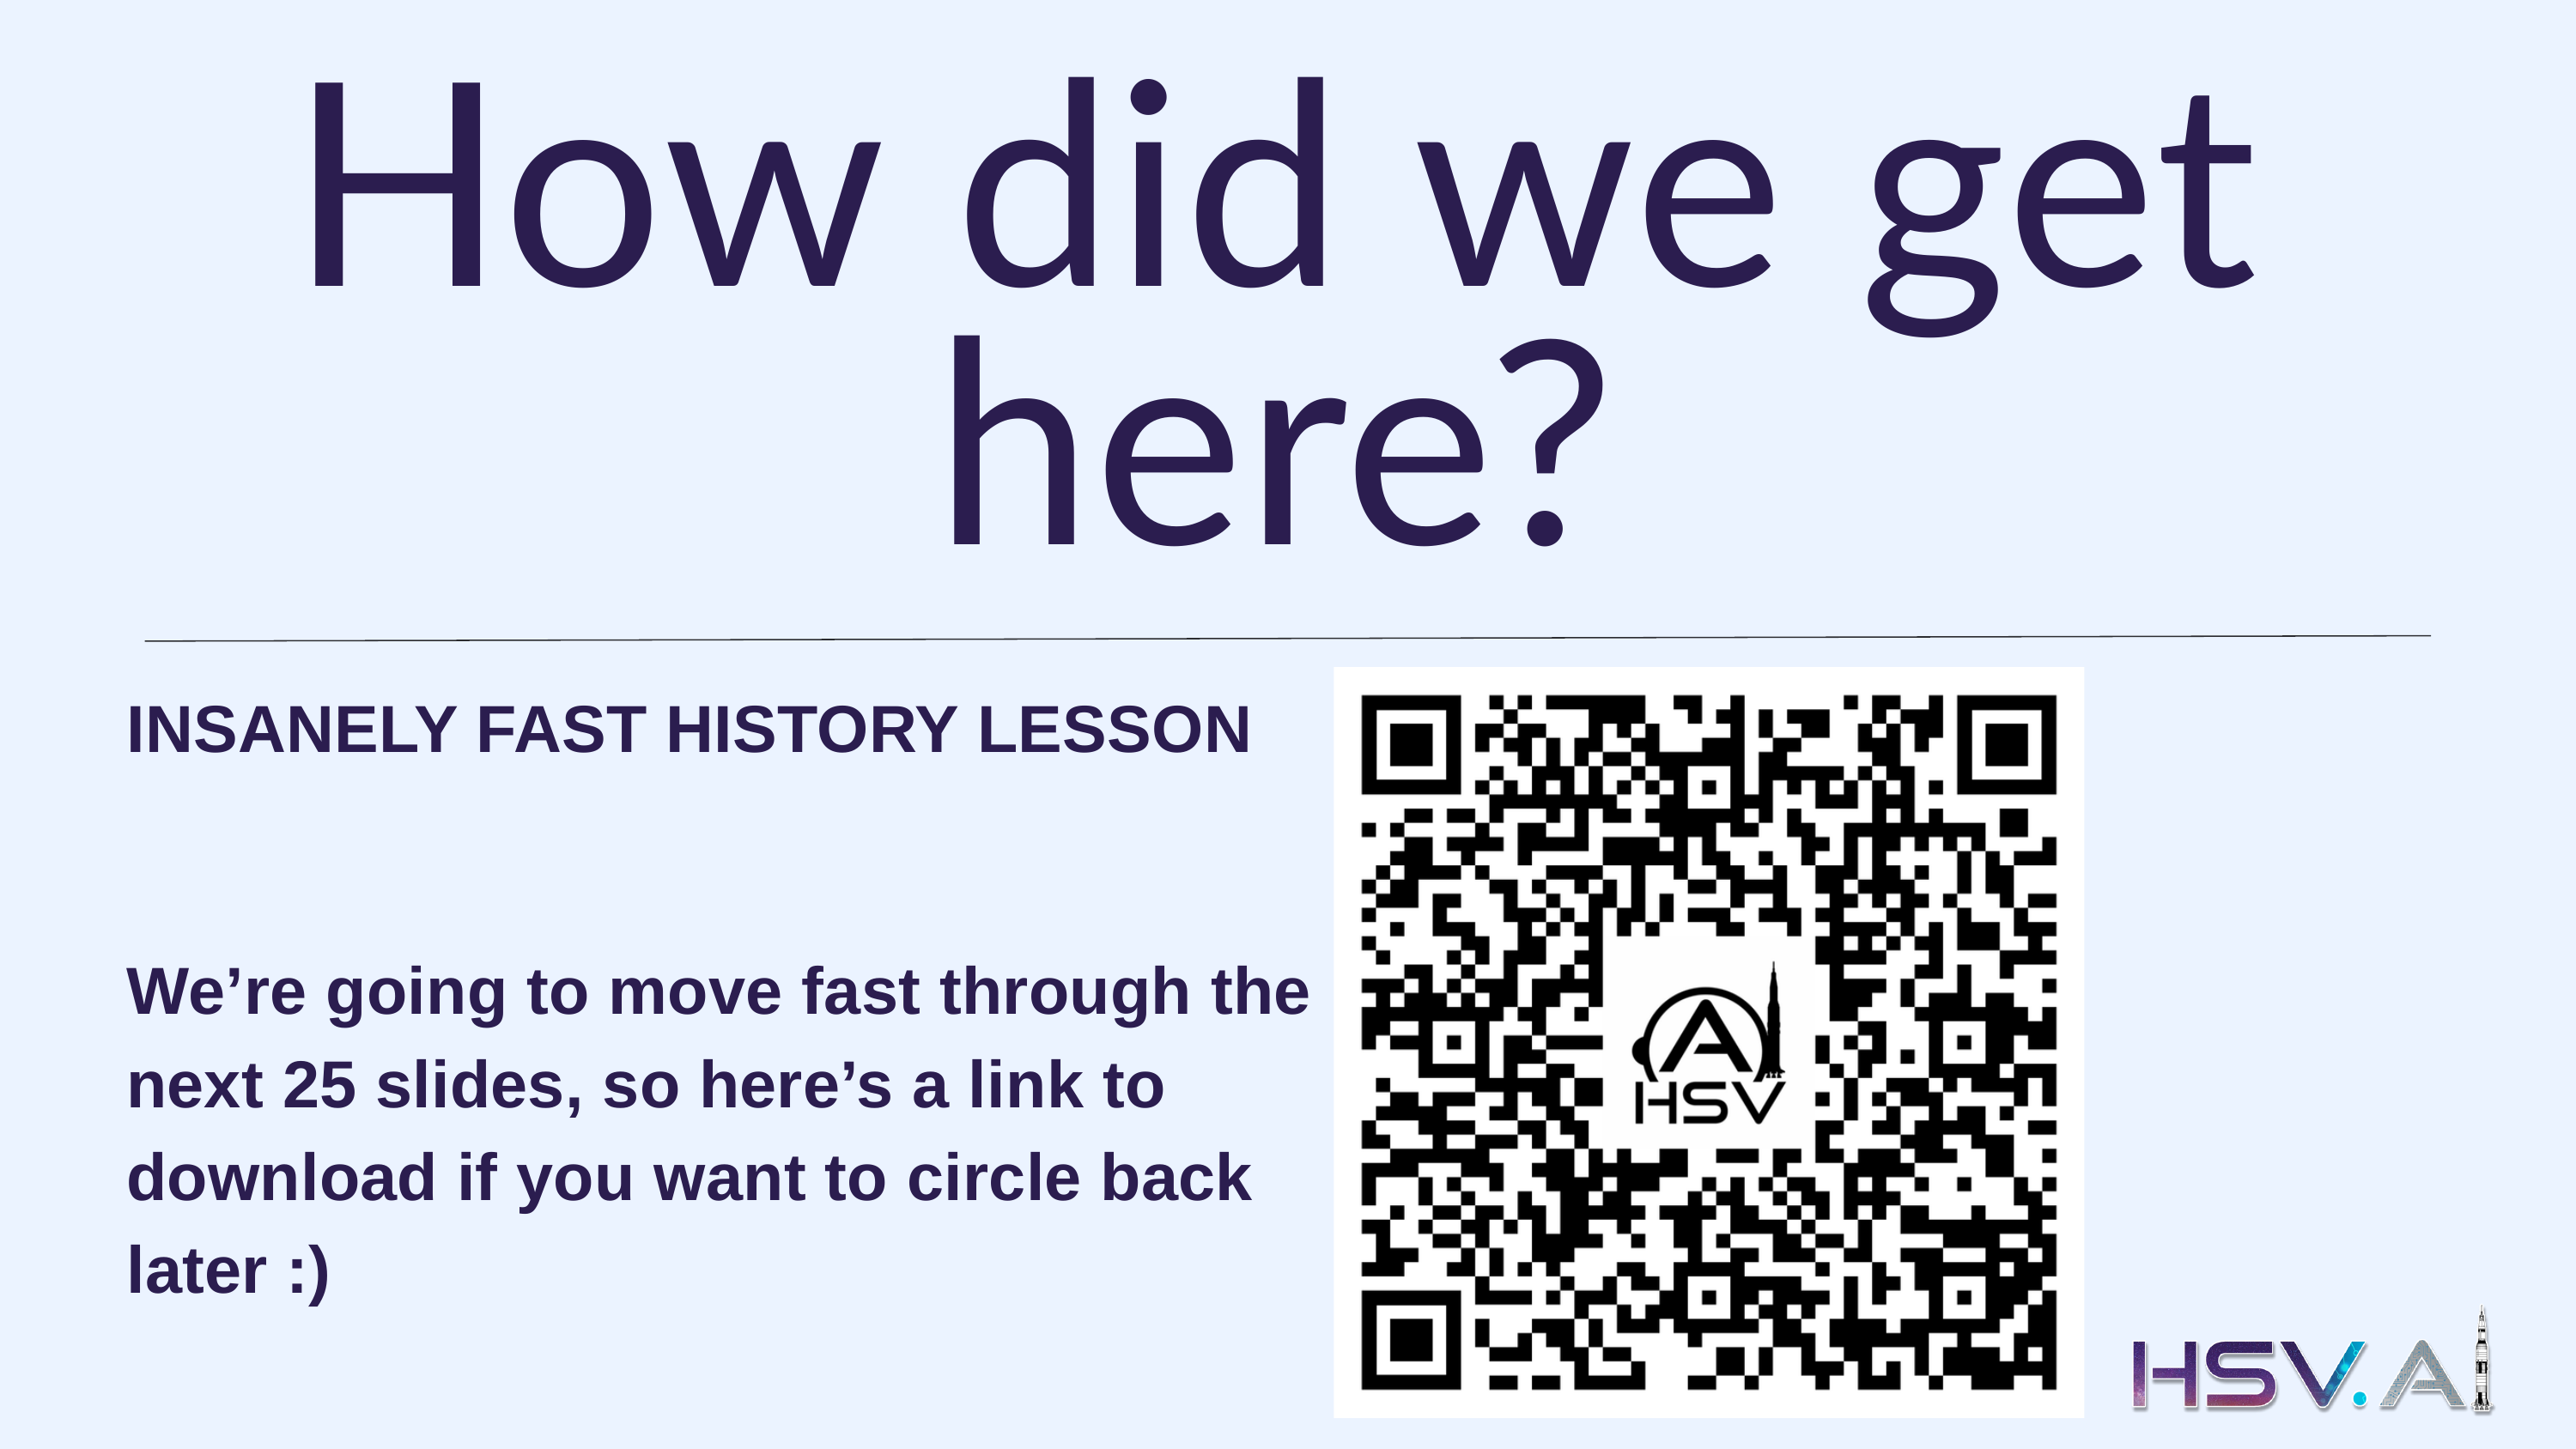

How did we get here?

INSANELY FAST HISTORY LESSON
We’re going to move fast through the next 25 slides, so here’s a link to download if you want to circle back later :)